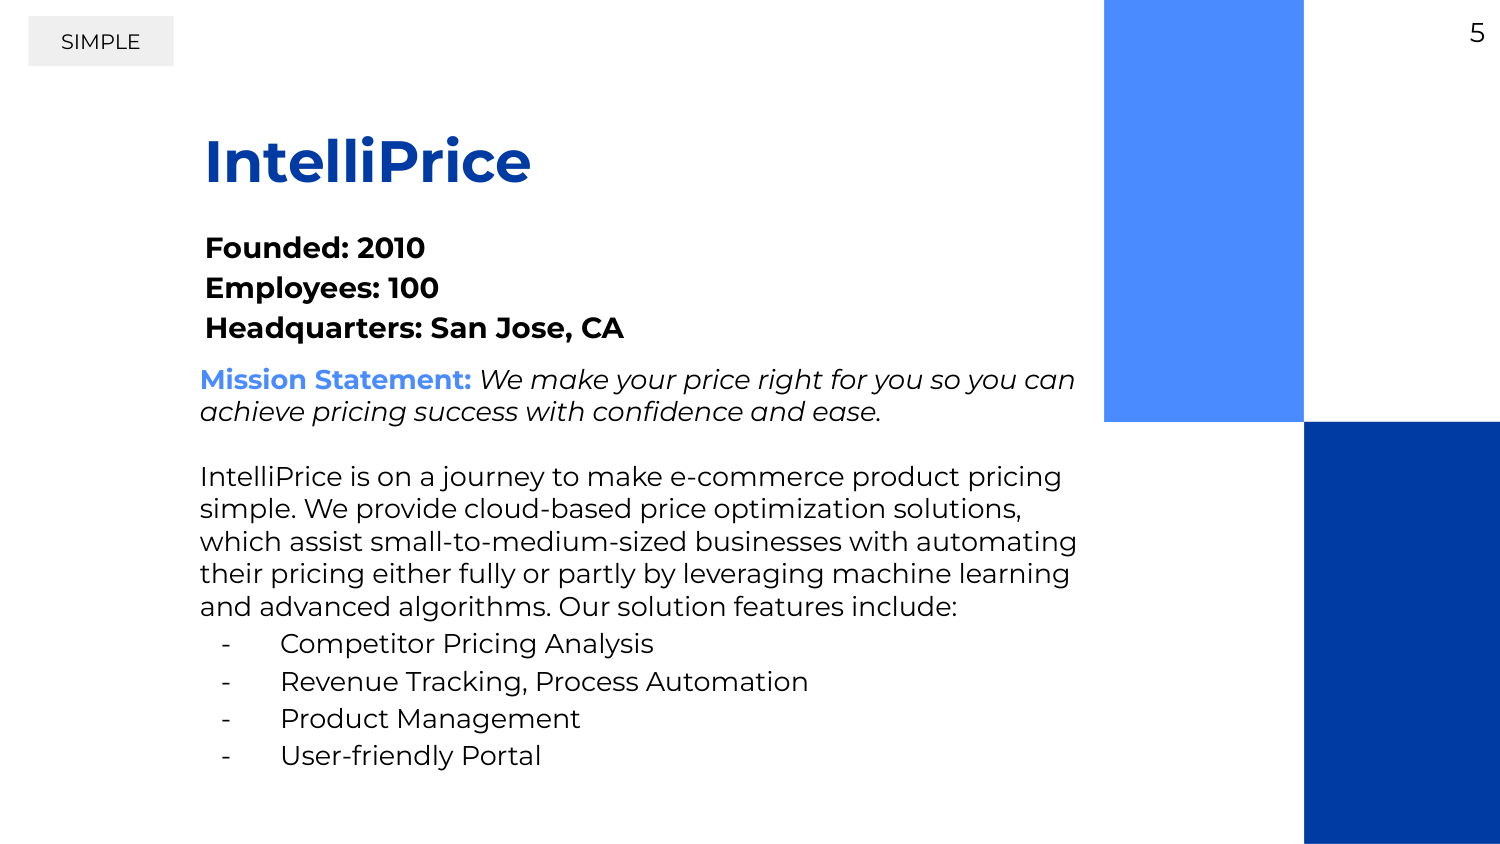

5
SIMPLE
# IntelliPrice
Founded: 2010
Employees: 100
Headquarters: San Jose, CA

Mission Statement: We make your price right for you so you can achieve pricing success with confidence and ease.

IntelliPrice is on a journey to make e-commerce product pricing simple. We provide cloud-based price optimization solutions, which assist small-to-medium-sized businesses with automating their pricing either fully or partly by leveraging machine learning and advanced algorithms. Our solution features include:
   -       Competitor Pricing Analysis
   -       Revenue Tracking, Process Automation
   -       Product Management
   -       User-friendly Portal